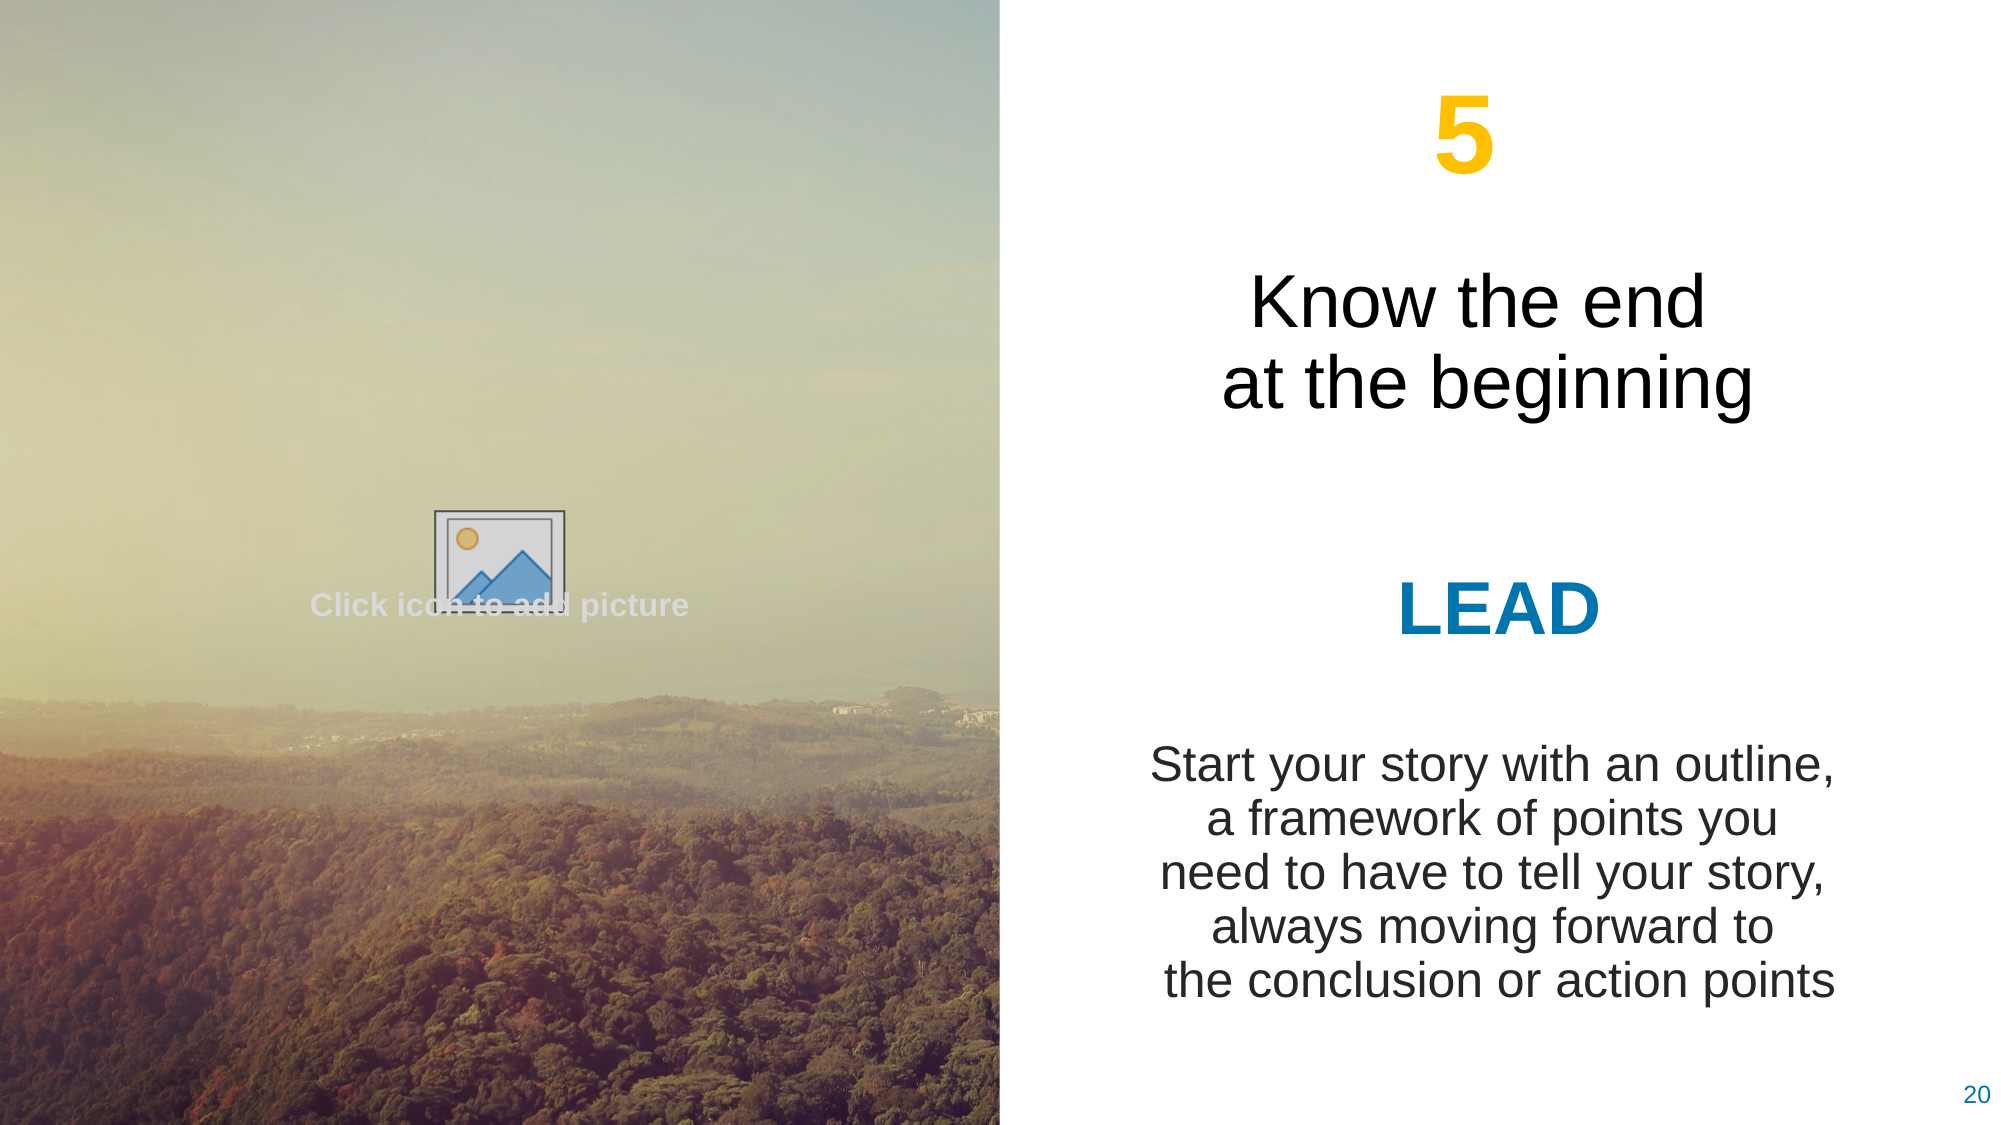

5
Know the end
at the beginning
LEAD
Start your story with an outline,
a framework of points you
need to have to tell your story,
always moving forward to
the conclusion or action points
20